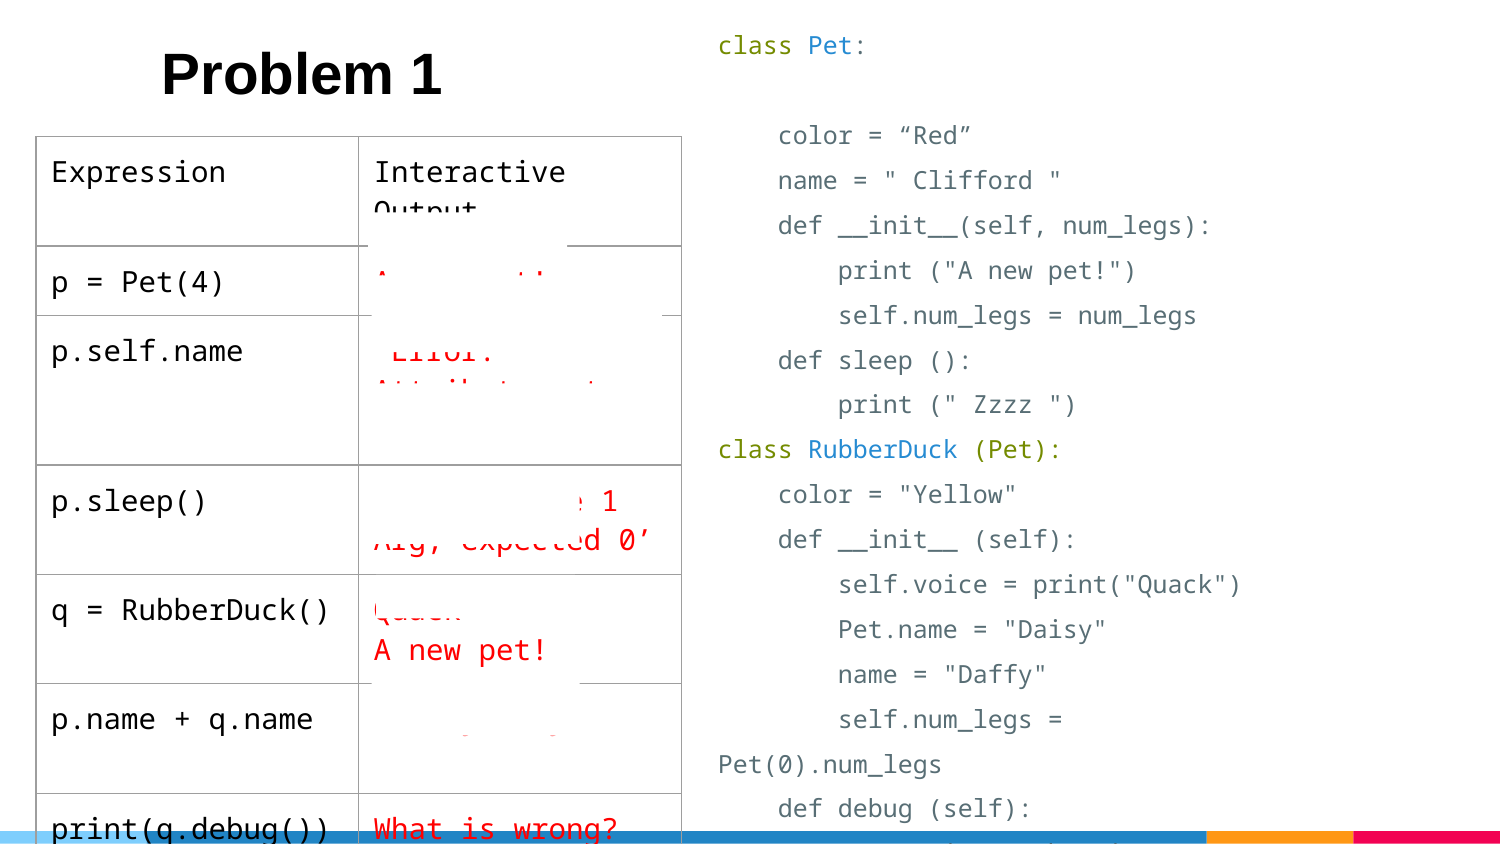

class Pet:
    color = “Red”
    name = " Clifford "
    def __init__(self, num_legs):
        print ("A new pet!")
        self.num_legs = num_legs
    def sleep ():
        print (" Zzzz ")
class RubberDuck (Pet):
    color = "Yellow"
    def __init__ (self):
        self.voice = print("Quack")
        Pet.name = "Daisy"
        name = "Daffy"
        self.num_legs = Pet(0).num_legs
    def debug (self):
	   print ("What is wrong?")
	   return self.voice

# Problem 1
| Expression | Interactive Output |
| --- | --- |
| p = Pet(4) | A new pet! |
| p.self.name | ‘Error: Attribute not found’ |
| p.sleep() | ‘Error: Gave 1 Arg, expected 0’ |
| q = RubberDuck() | Quack A new pet! |
| p.name + q.name | ‘DaisyDaisy’ |
| print(q.debug()) | What is wrong? None |